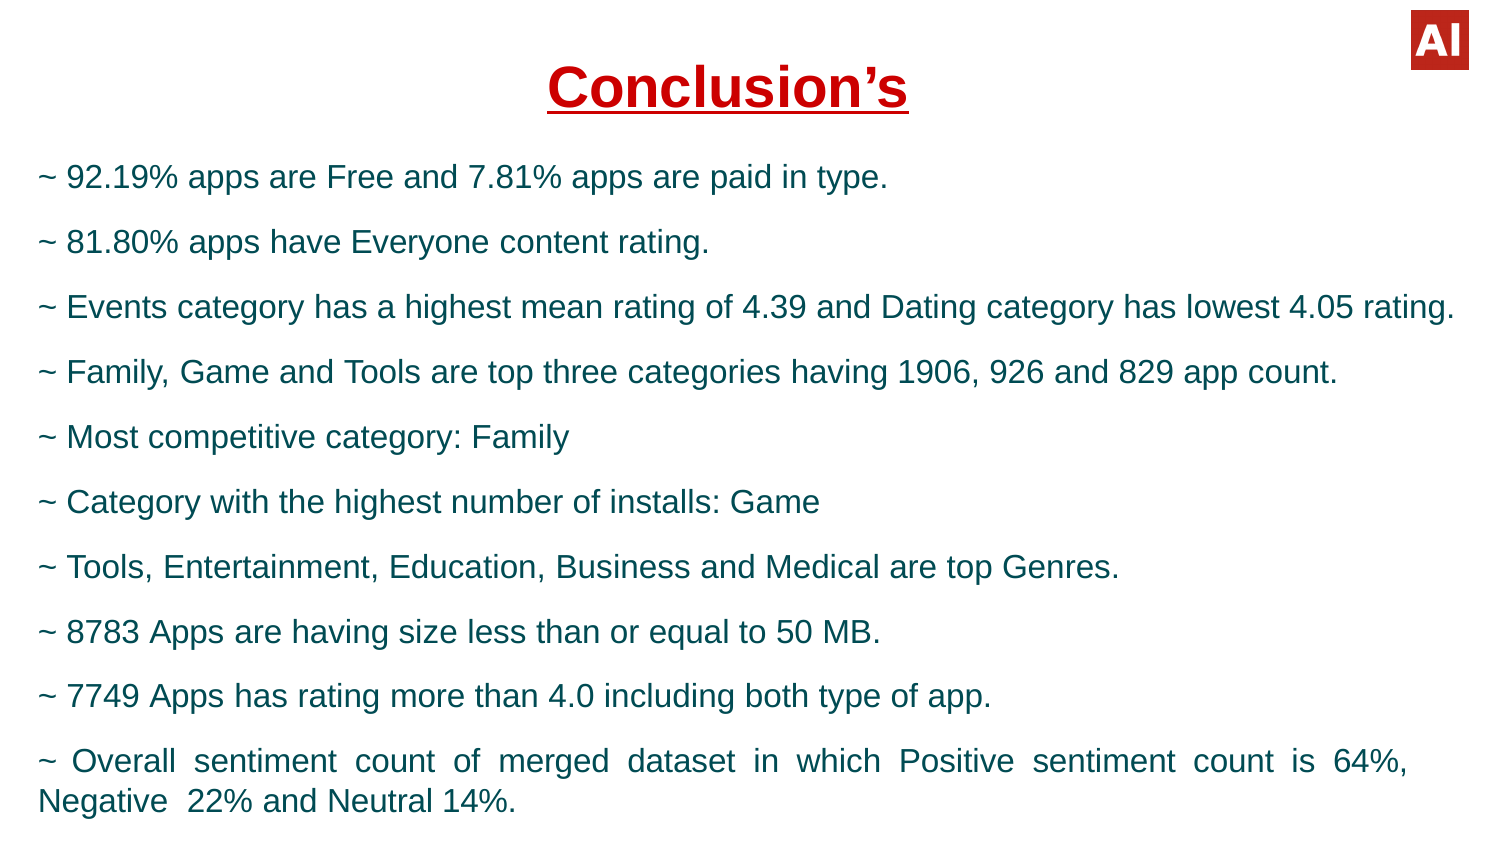

# Conclusion’s
~ 92.19% apps are Free and 7.81% apps are paid in type.
~ 81.80% apps have Everyone content rating.
~ Events category has a highest mean rating of 4.39 and Dating category has lowest 4.05 rating.
~ Family, Game and Tools are top three categories having 1906, 926 and 829 app count.
~ Most competitive category: Family
~ Category with the highest number of installs: Game
~ Tools, Entertainment, Education, Business and Medical are top Genres.
~ 8783 Apps are having size less than or equal to 50 MB.
~ 7749 Apps has rating more than 4.0 including both type of app.
~ Overall sentiment count of merged dataset in which Positive sentiment count is 64%,  	Negative  22% and Neutral 14%.